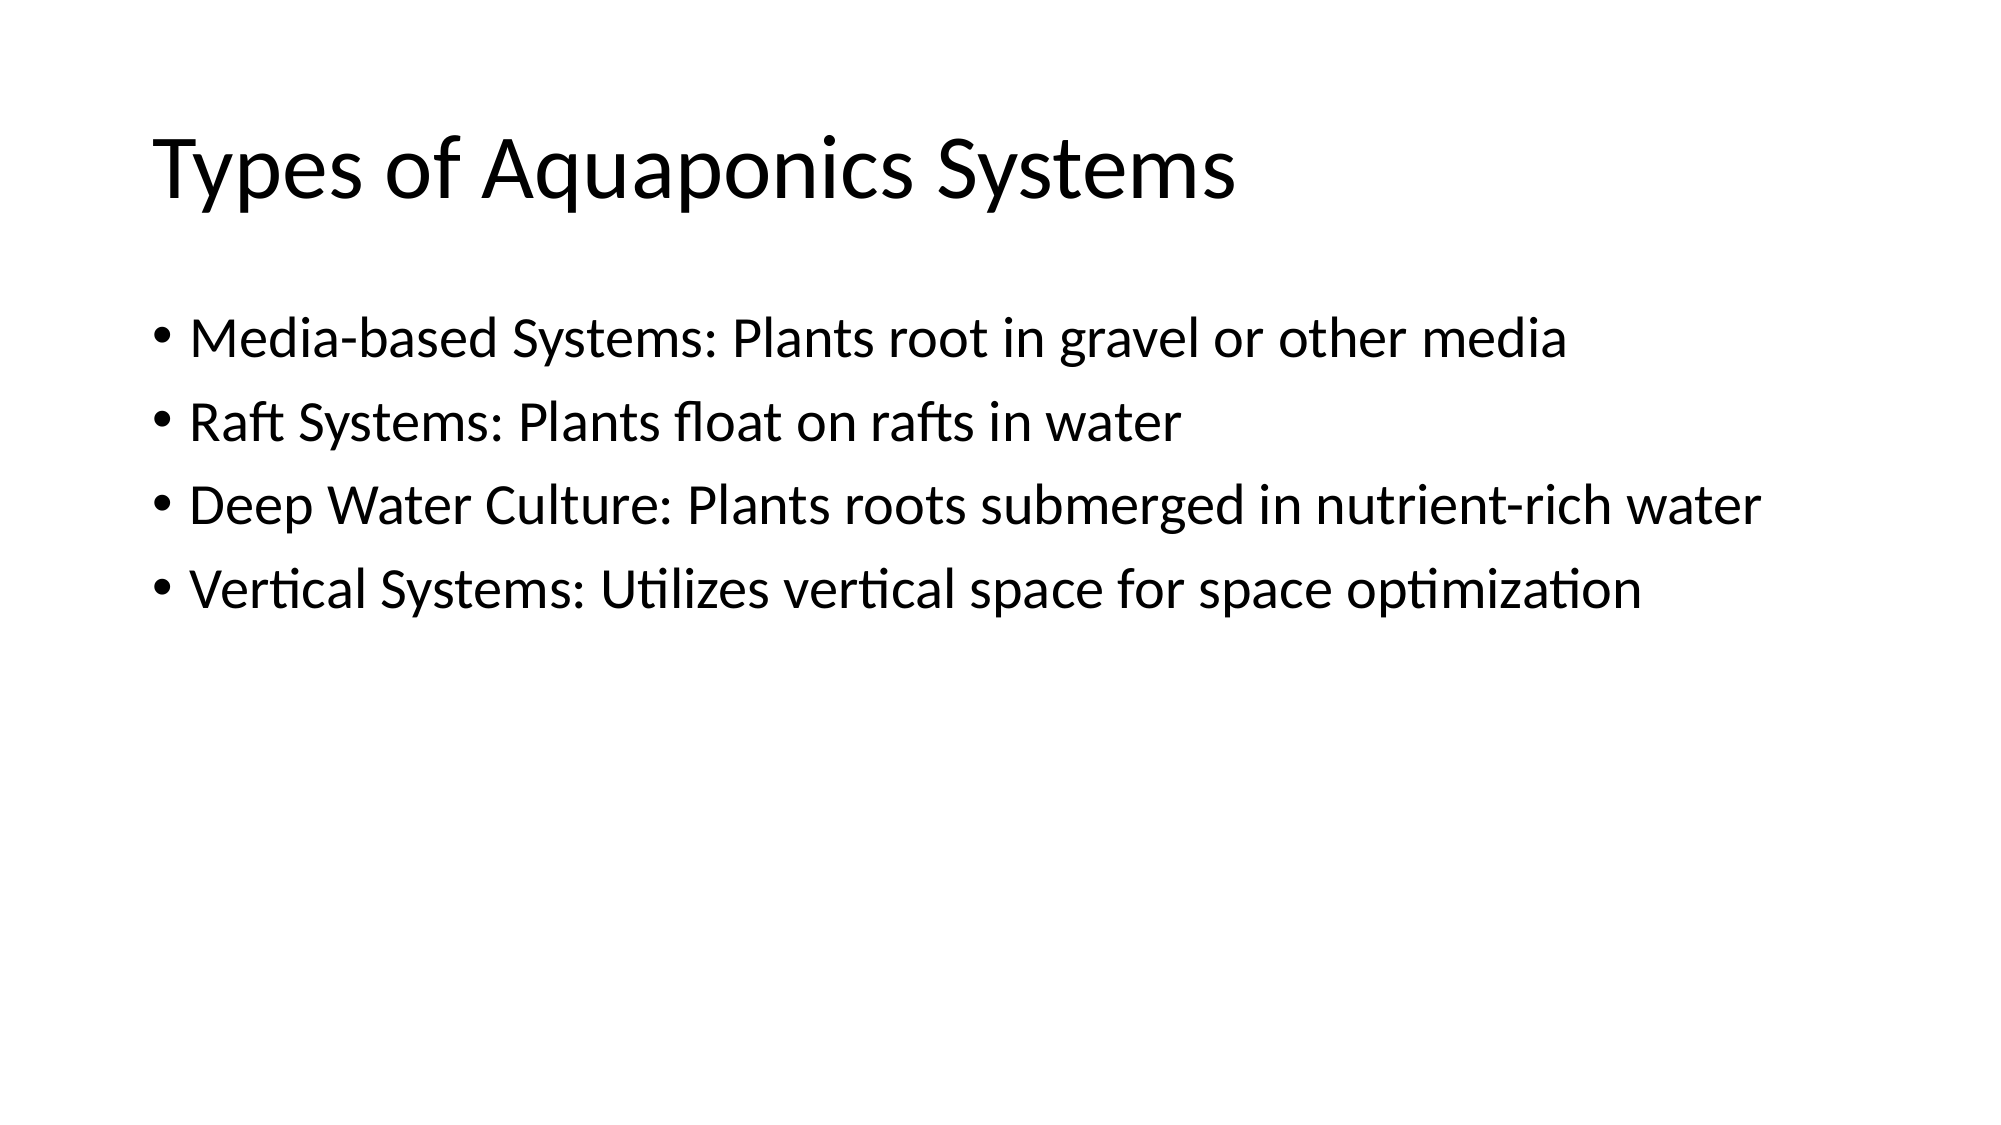

# Types of Aquaponics Systems
Media-based Systems: Plants root in gravel or other media
Raft Systems: Plants float on rafts in water
Deep Water Culture: Plants roots submerged in nutrient-rich water
Vertical Systems: Utilizes vertical space for space optimization